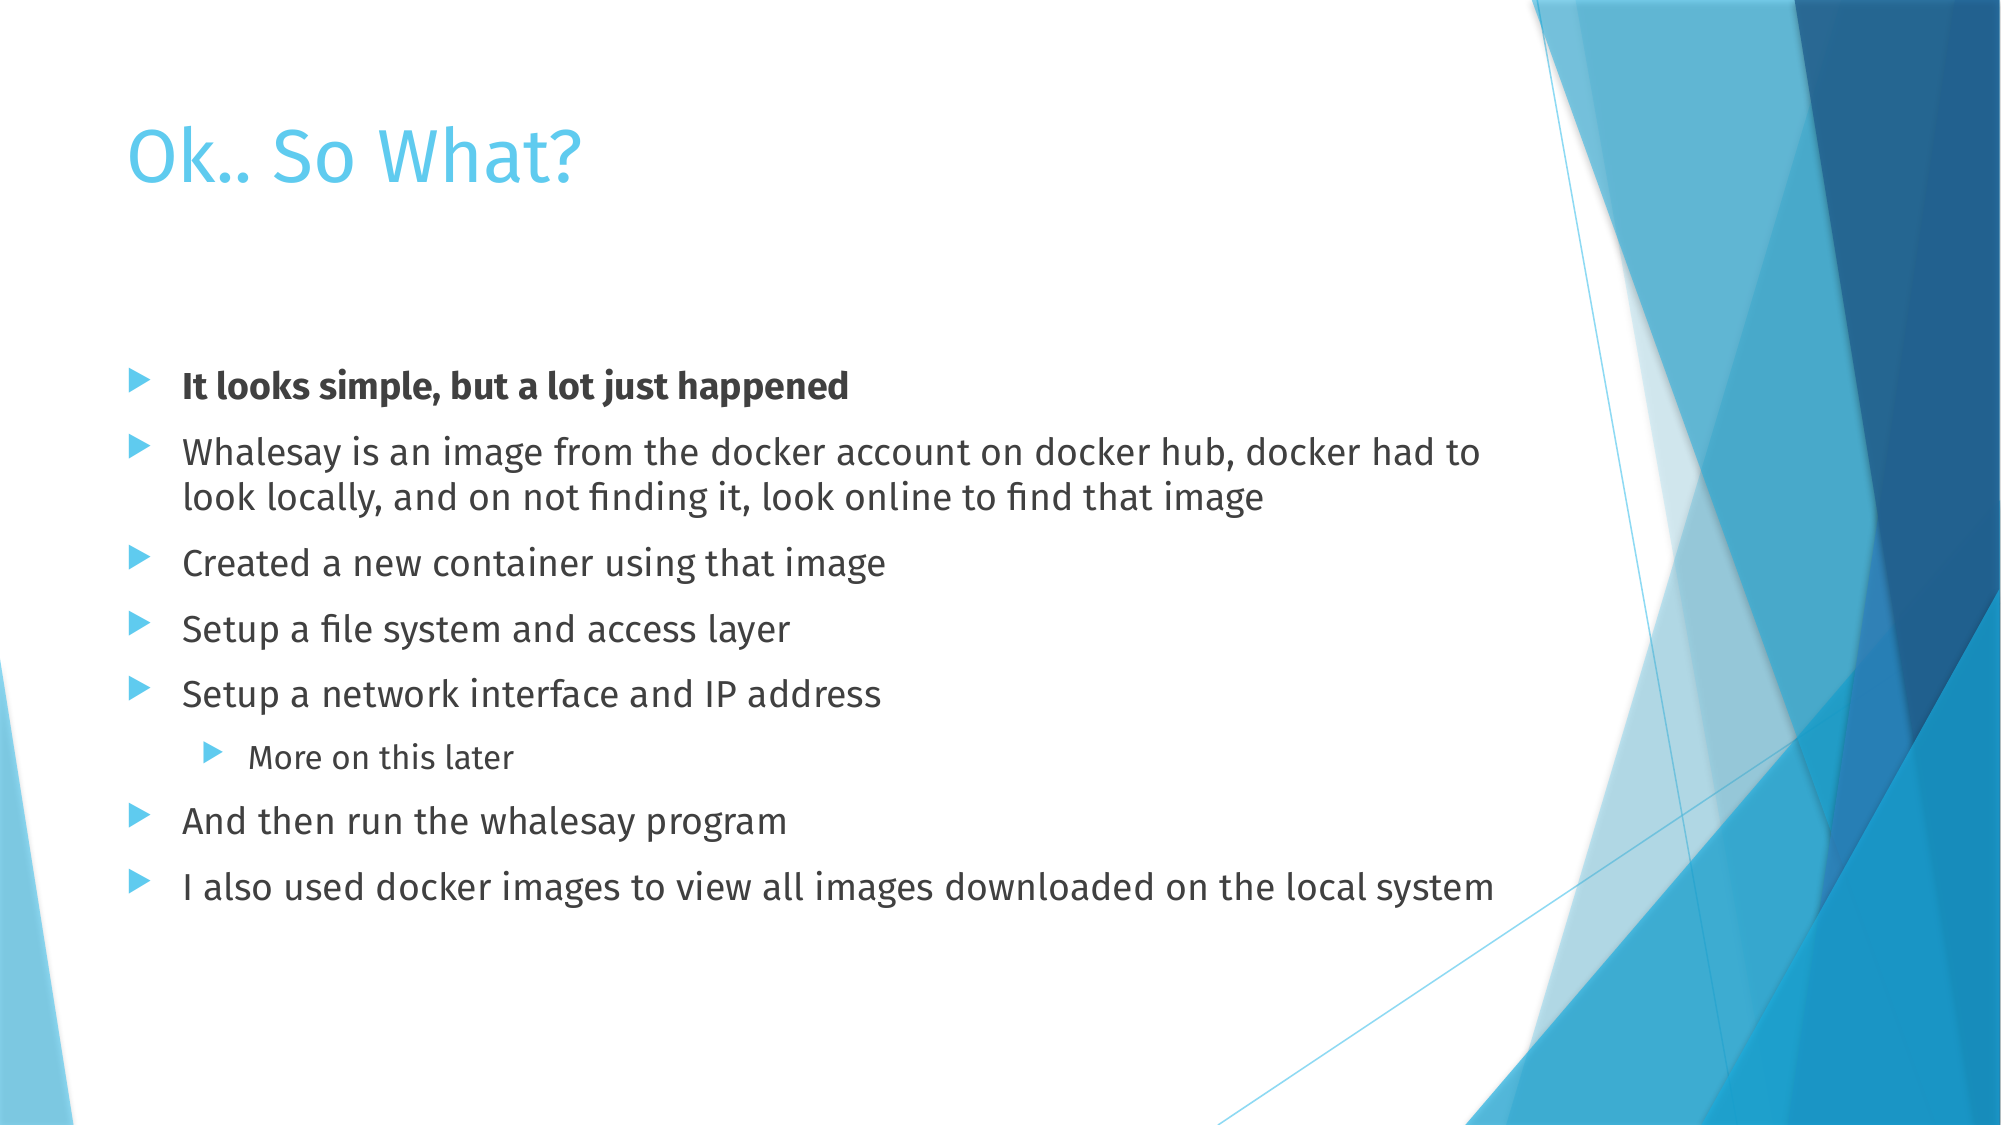

# Ok.. So What?
It looks simple, but a lot just happened
Whalesay is an image from the docker account on docker hub, docker had to look locally, and on not finding it, look online to find that image
Created a new container using that image
Setup a file system and access layer
Setup a network interface and IP address
More on this later
And then run the whalesay program
I also used docker images to view all images downloaded on the local system